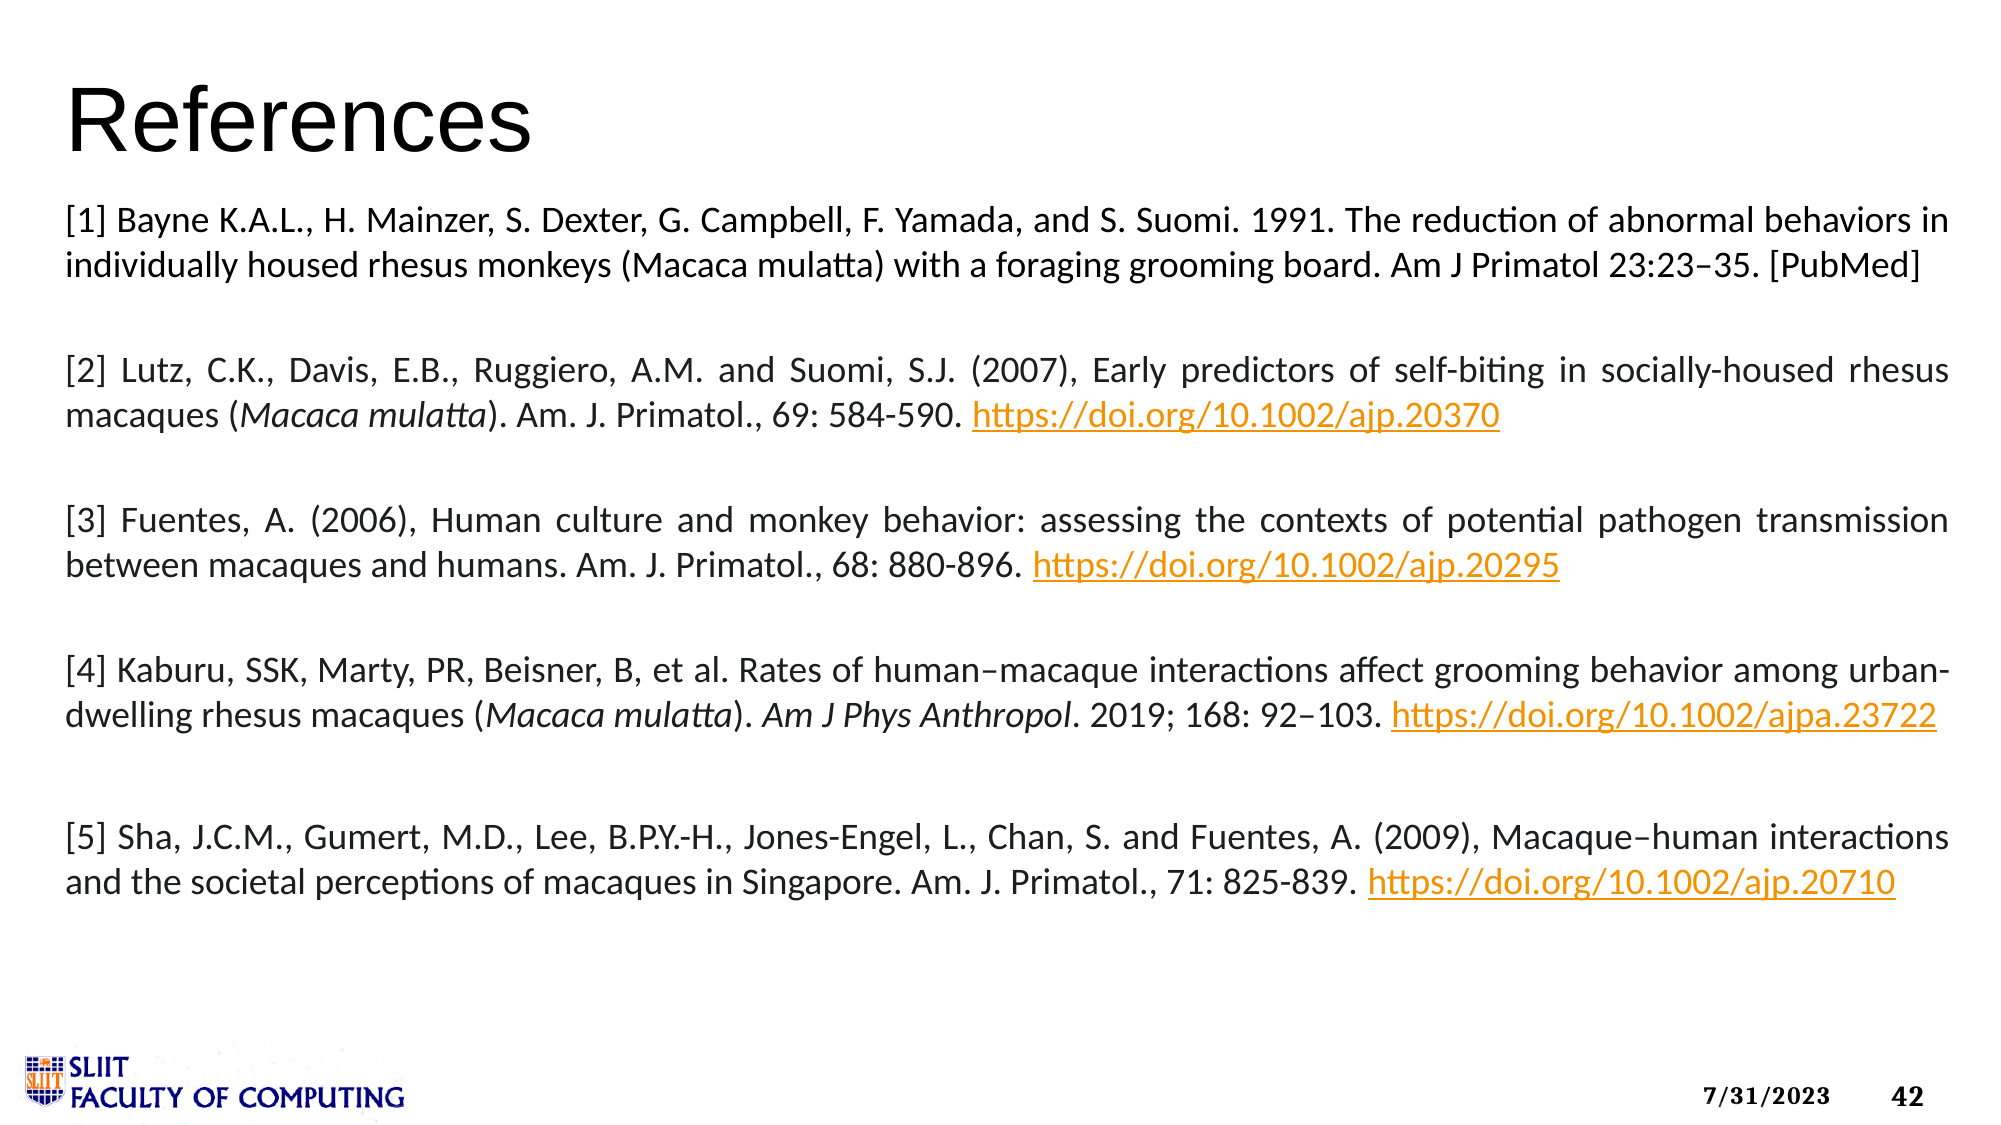

# References
[1] Bayne K.A.L., H. Mainzer, S. Dexter, G. Campbell, F. Yamada, and S. Suomi. 1991. The reduction of abnormal behaviors in individually housed rhesus monkeys (Macaca mulatta) with a foraging grooming board. Am J Primatol 23:23–35. [PubMed]

[2] Lutz, C.K., Davis, E.B., Ruggiero, A.M. and Suomi, S.J. (2007), Early predictors of self-biting in socially-housed rhesus macaques (Macaca mulatta). Am. J. Primatol., 69: 584-590. https://doi.org/10.1002/ajp.20370

[3] Fuentes, A. (2006), Human culture and monkey behavior: assessing the contexts of potential pathogen transmission between macaques and humans. Am. J. Primatol., 68: 880-896. https://doi.org/10.1002/ajp.20295

[4] Kaburu, SSK, Marty, PR, Beisner, B, et al. Rates of human–macaque interactions affect grooming behavior among urban-dwelling rhesus macaques (Macaca mulatta). Am J Phys Anthropol. 2019; 168: 92–103. https://doi.org/10.1002/ajpa.23722

[5] Sha, J.C.M., Gumert, M.D., Lee, B.P.Y.-H., Jones-Engel, L., Chan, S. and Fuentes, A. (2009), Macaque–human interactions and the societal perceptions of macaques in Singapore. Am. J. Primatol., 71: 825-839. https://doi.org/10.1002/ajp.20710